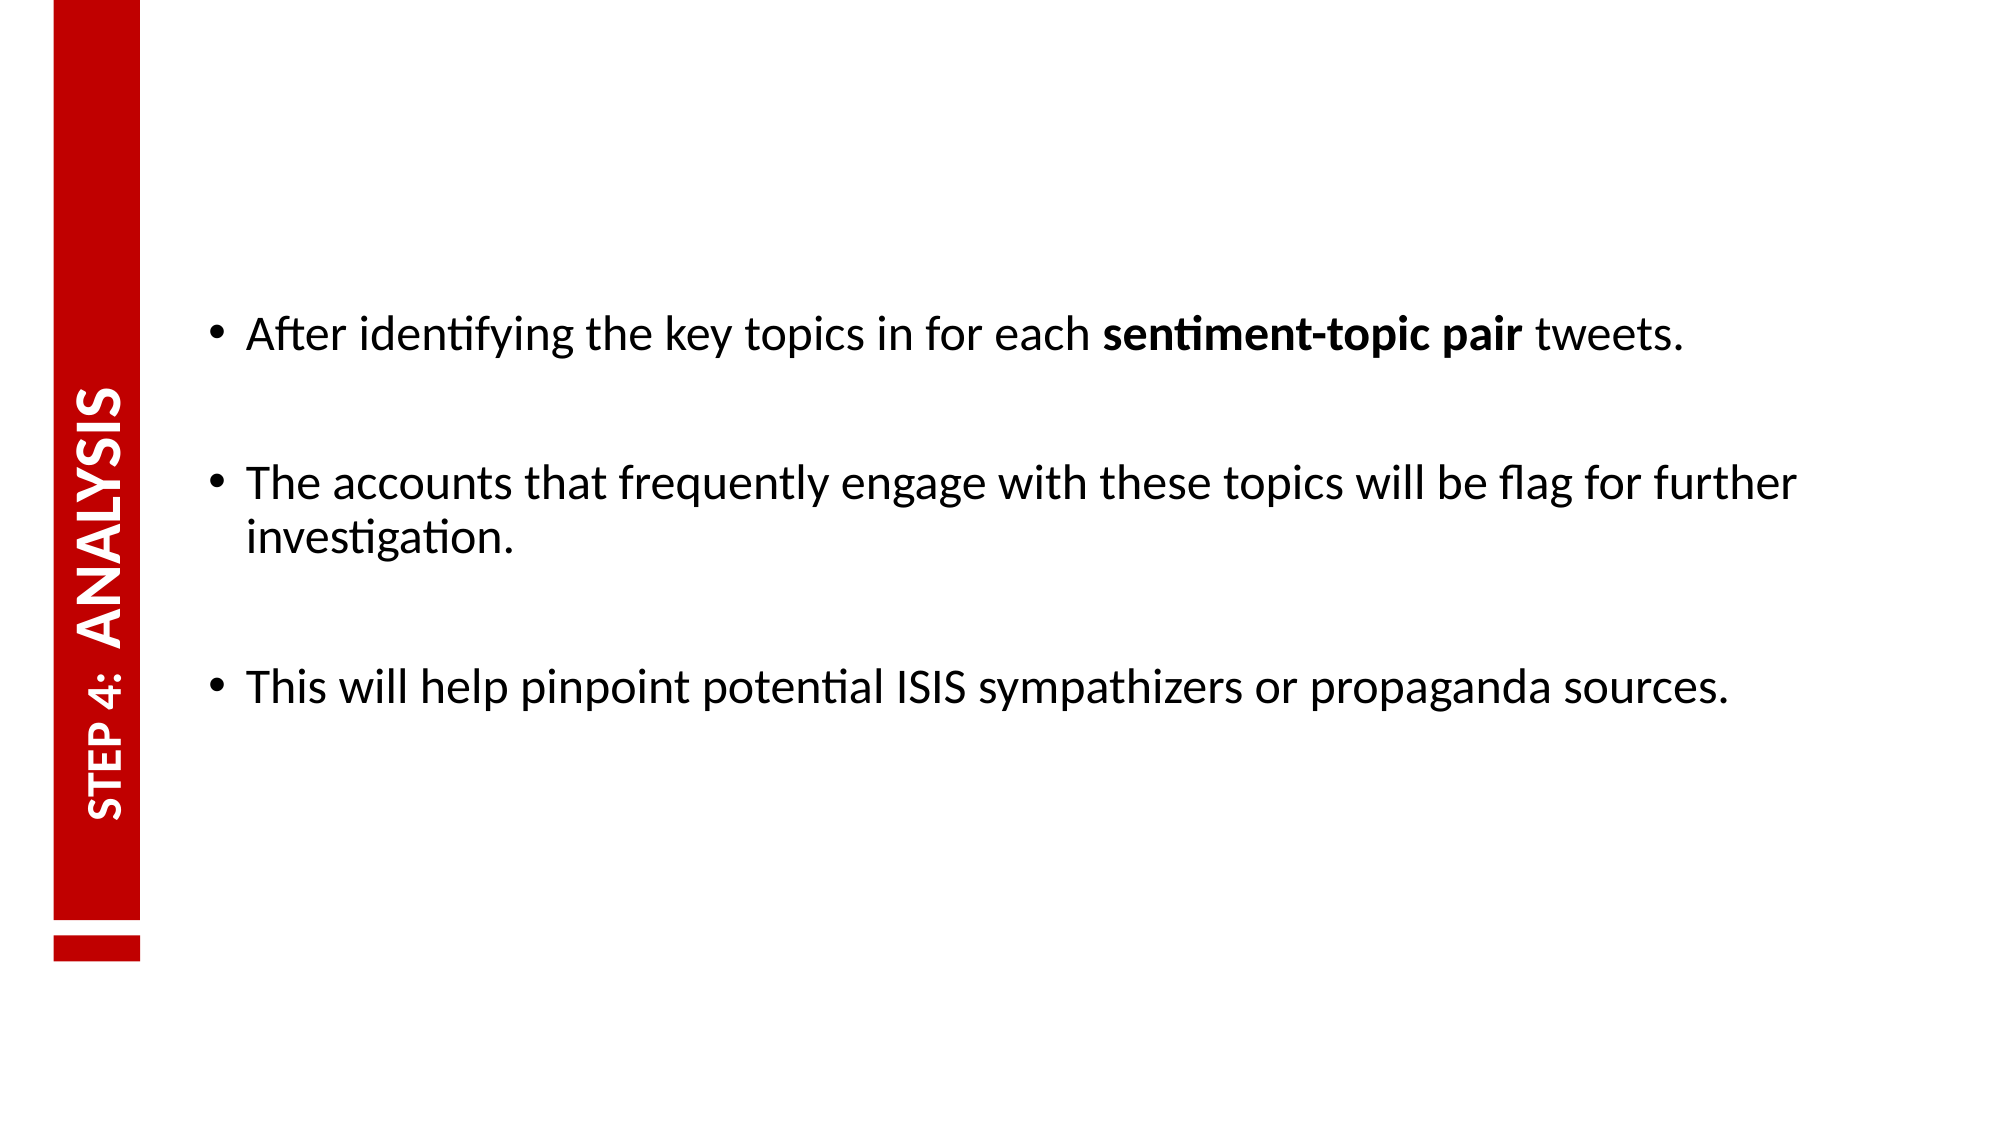

After identifying the key topics in for each sentiment-topic pair tweets.

The accounts that frequently engage with these topics will be flag for further investigation.

This will help pinpoint potential ISIS sympathizers or propaganda sources.
STEP 4:  ANALYSIS